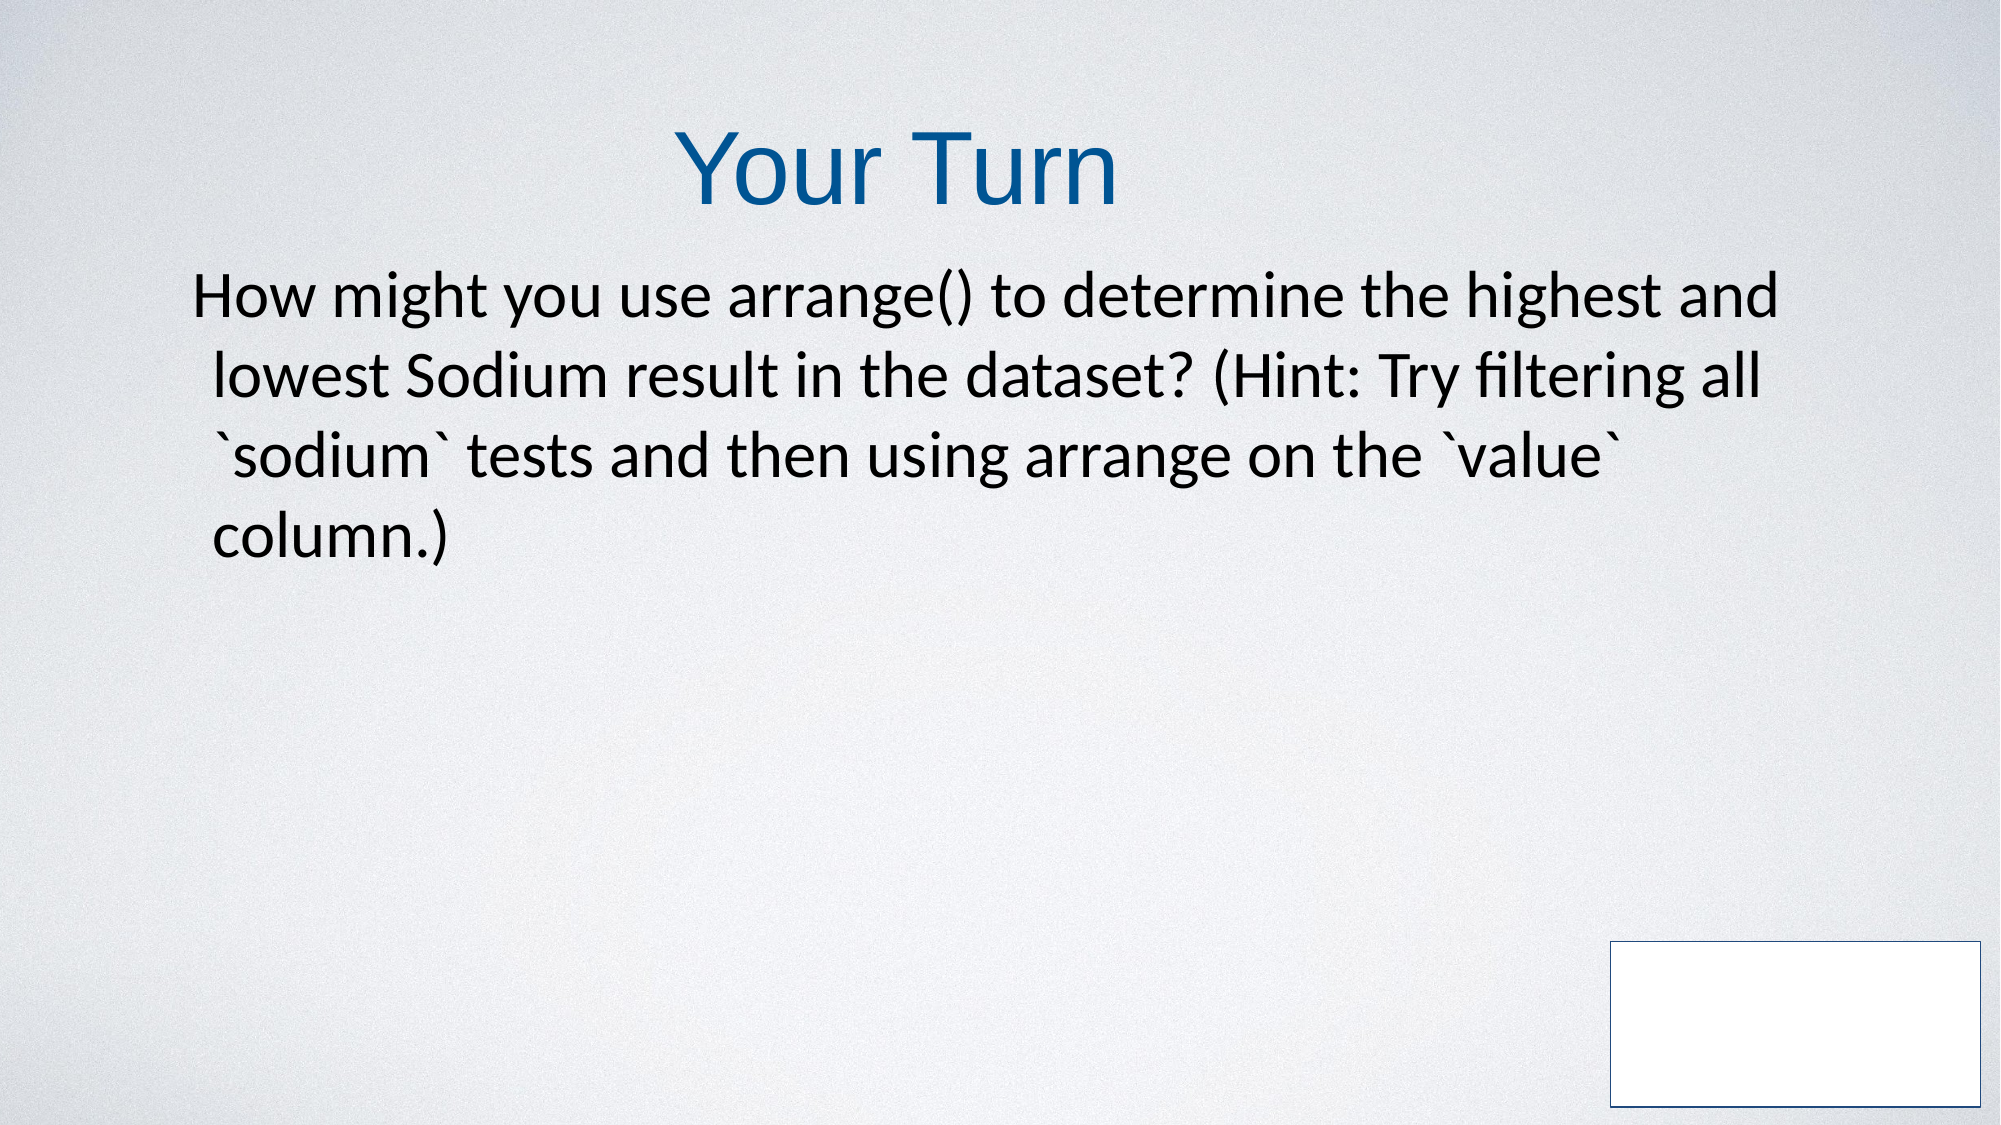

# Your Turn
How might you use arrange() to determine the highest and lowest Sodium result in the dataset? (Hint: Try filtering all `sodium` tests and then using arrange on the `value` column.)